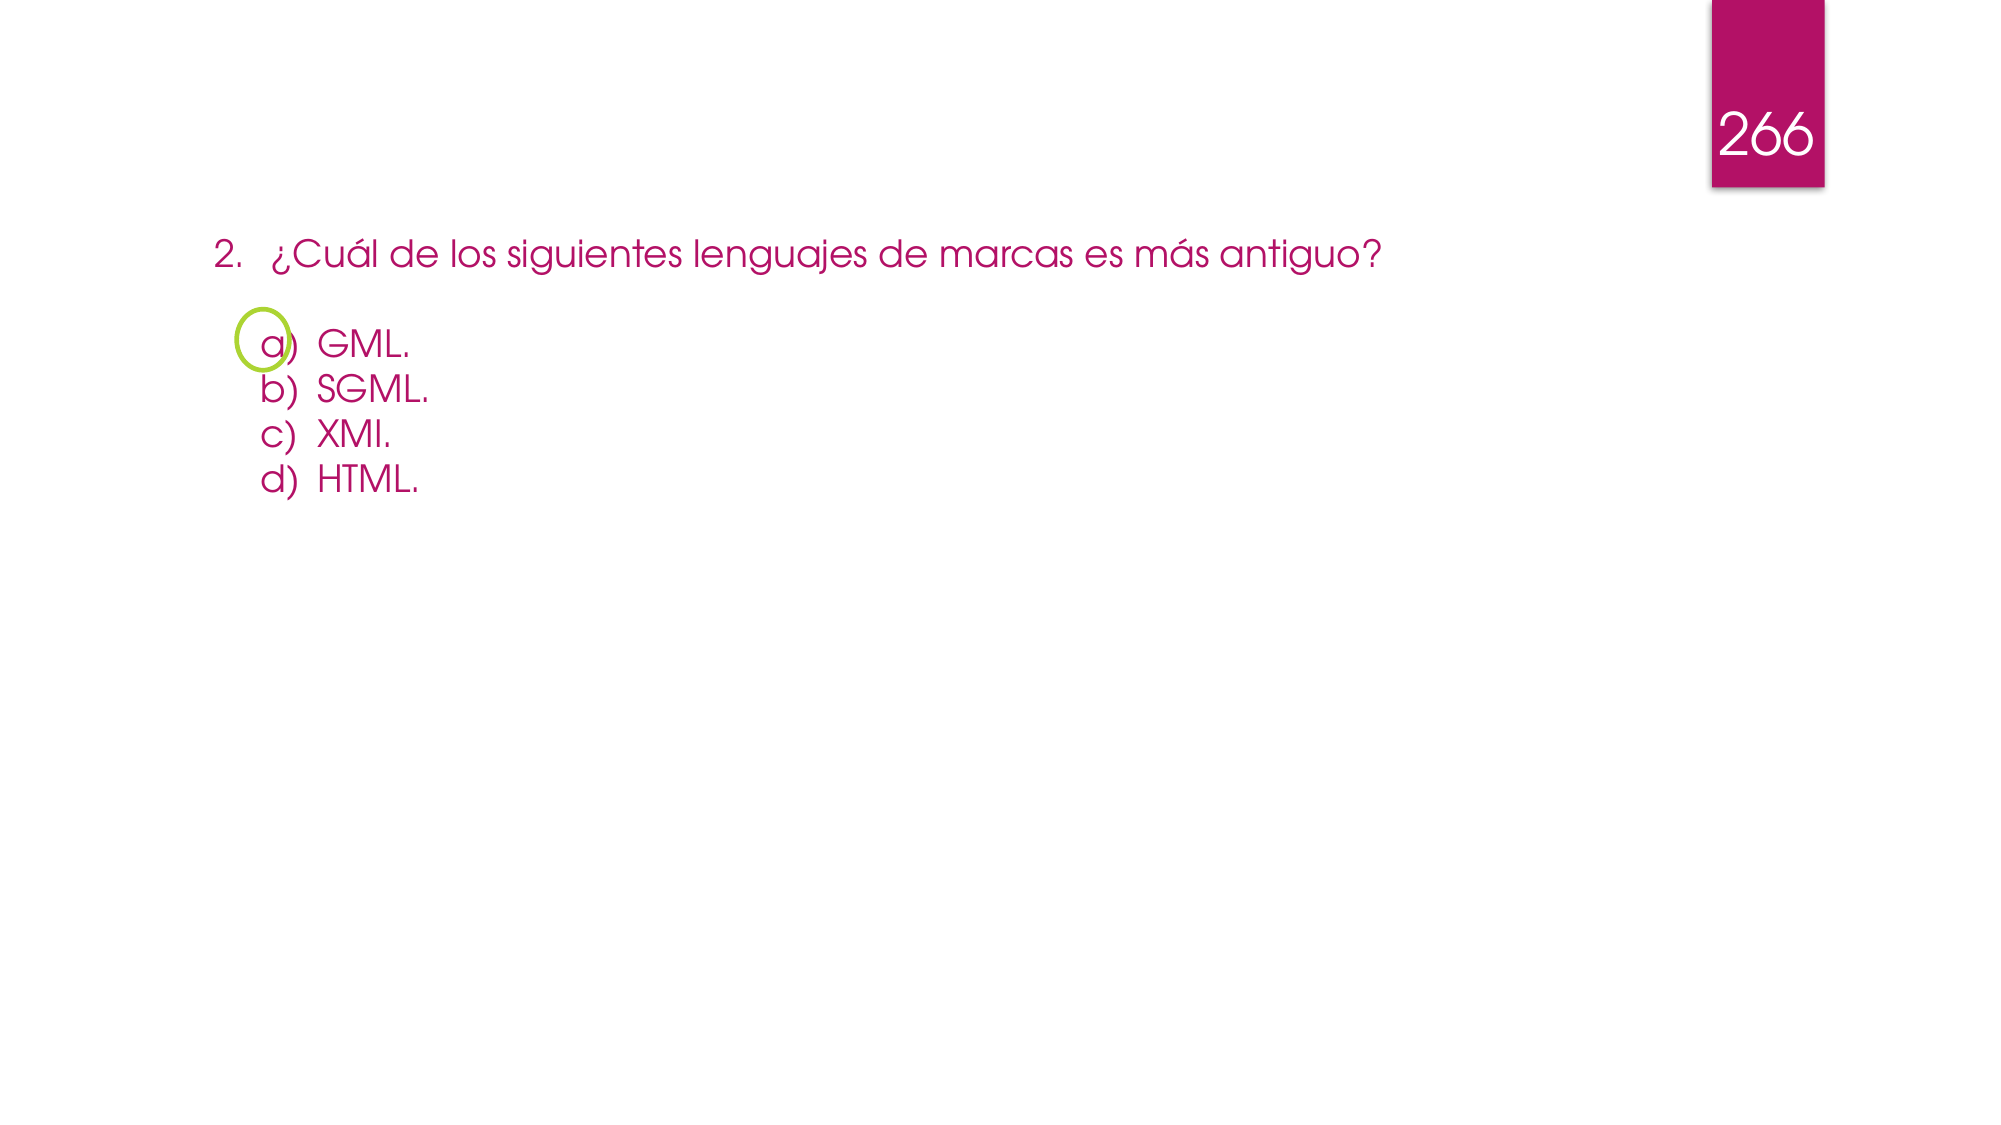

266
¿Cuál de los siguientes lenguajes de marcas es más antiguo?

GML.
SGML.
XMI.
HTML.